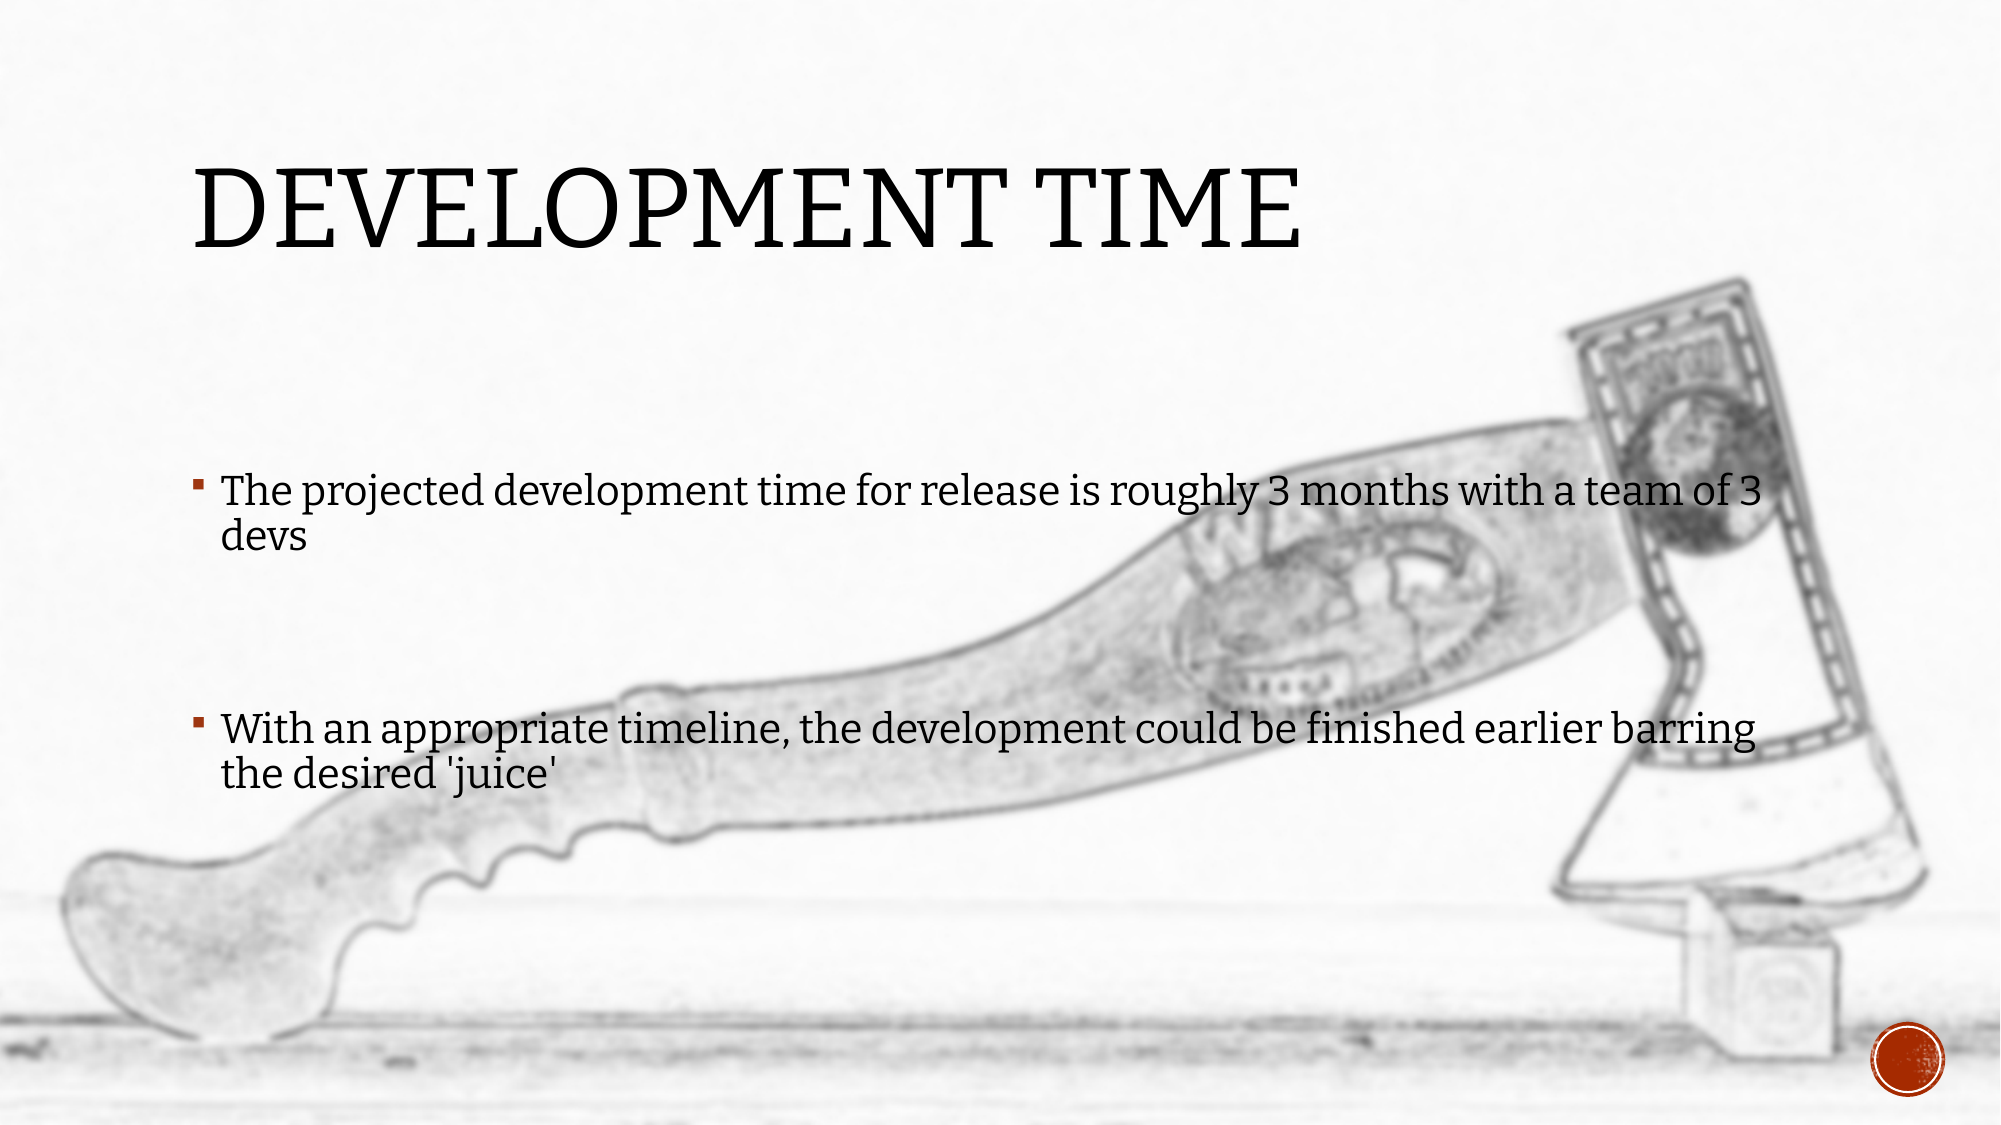

# Development Time
The projected development time for release is roughly 3 months with a team of 3 devs

With an appropriate timeline, the development could be finished earlier barring the desired 'juice'